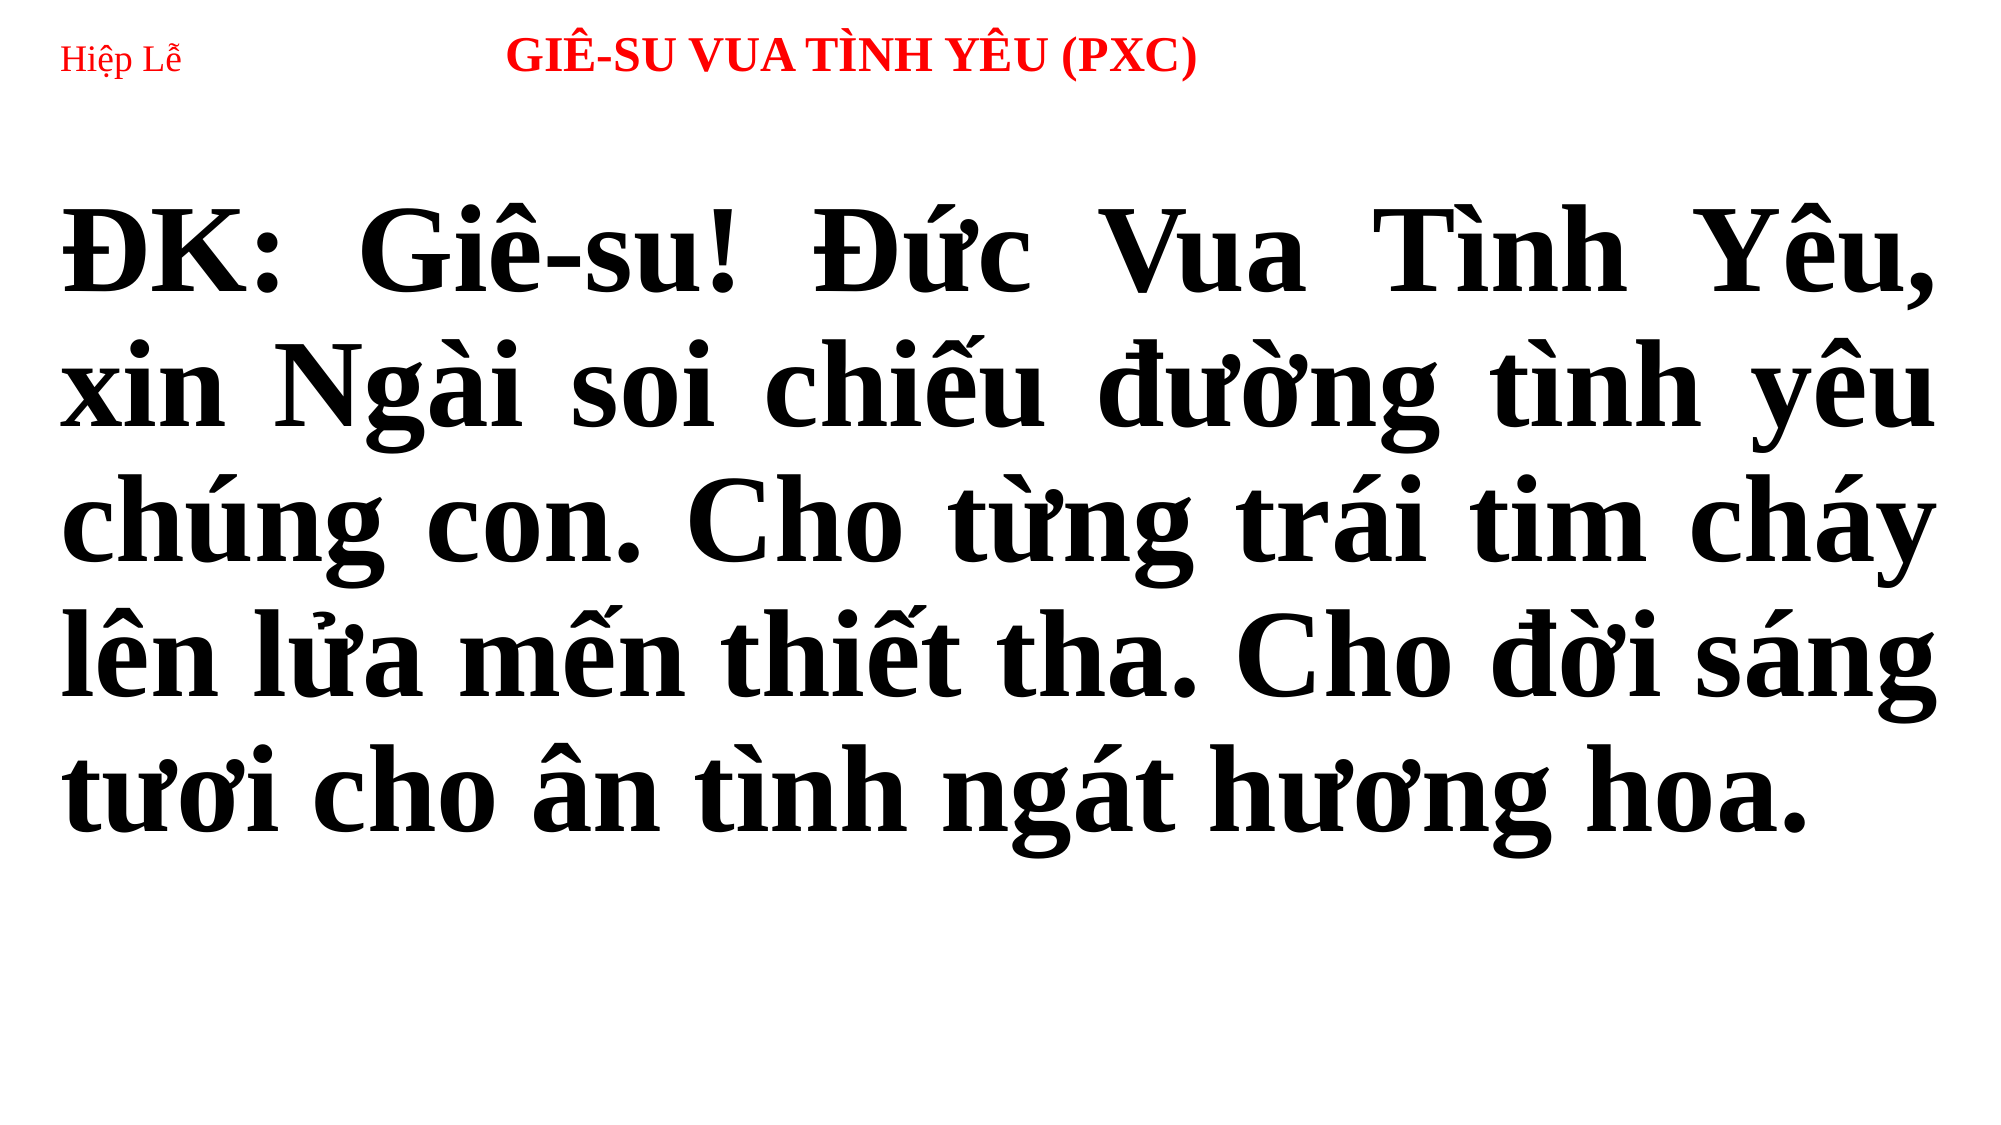

# Hiệp Lễ                                  GIÊ-SU VUA TÌNH YÊU (PXC)
ĐK: Giê-su! Đức Vua Tình Yêu, xin Ngài soi chiếu đường tình yêu chúng con. Cho từng trái tim cháy lên lửa mến thiết tha. Cho đời sáng tươi cho ân tình ngát hương hoa.